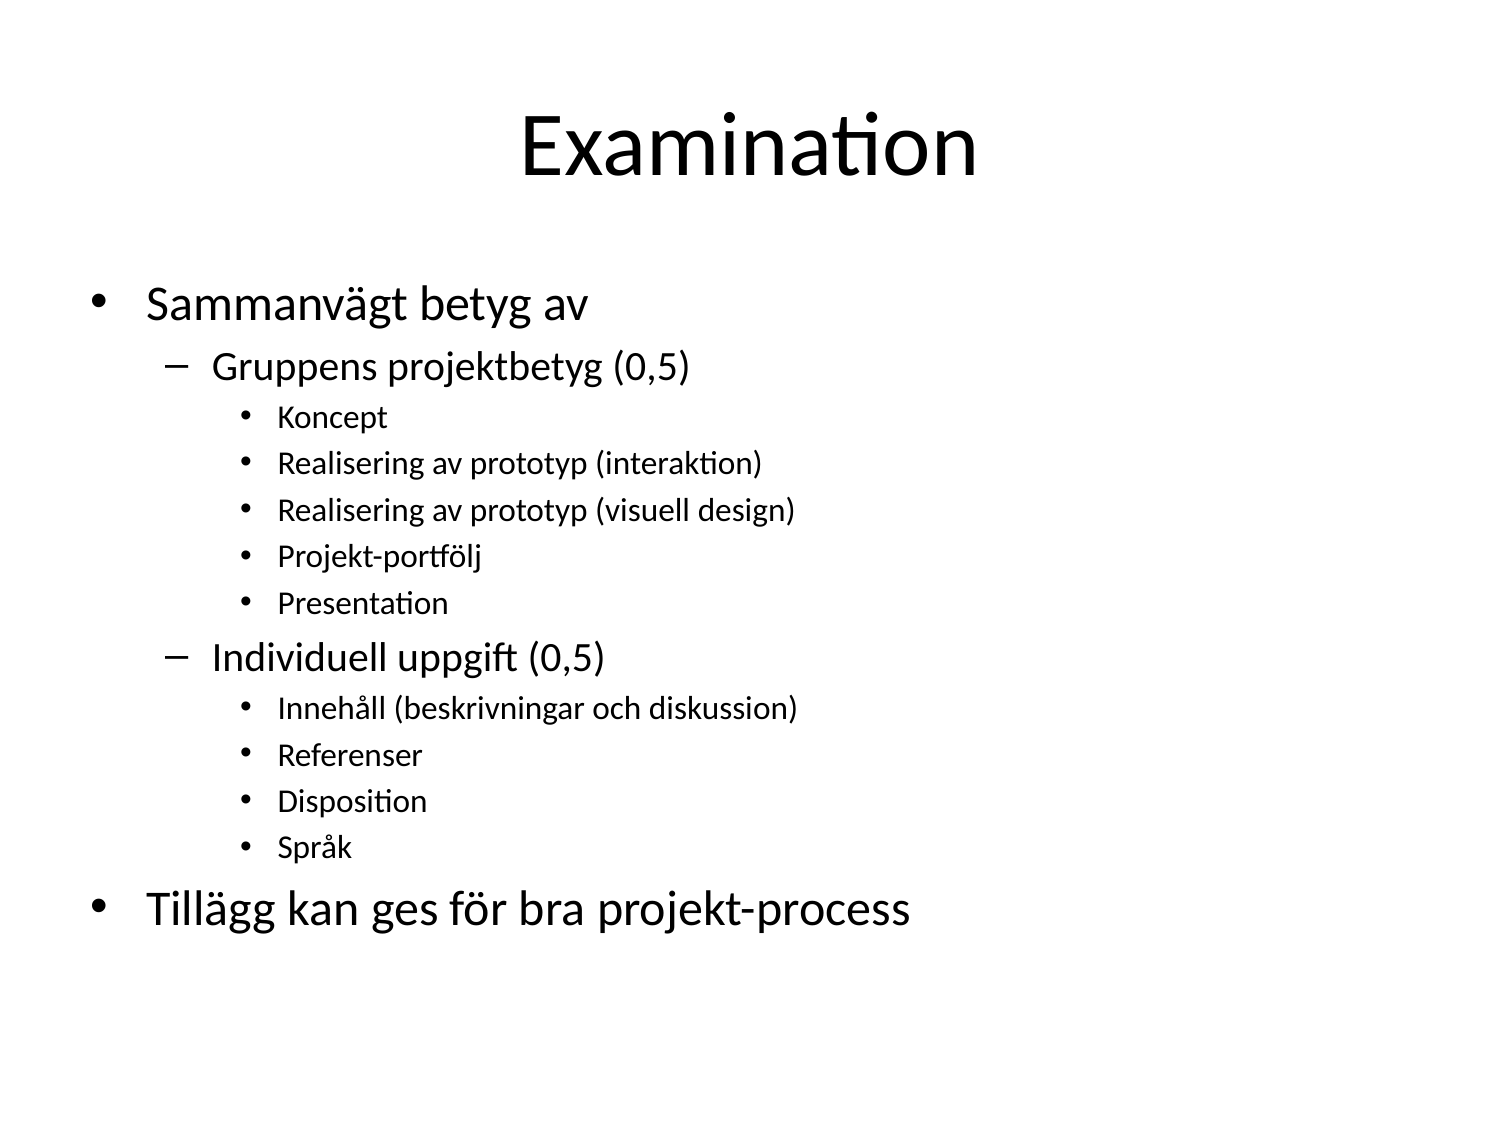

# Examination
Sammanvägt betyg av
Gruppens projektbetyg (0,5)
Koncept
Realisering av prototyp (interaktion)
Realisering av prototyp (visuell design)
Projekt-portfölj
Presentation
Individuell uppgift (0,5)
Innehåll (beskrivningar och diskussion)
Referenser
Disposition
Språk
Tillägg kan ges för bra projekt-process